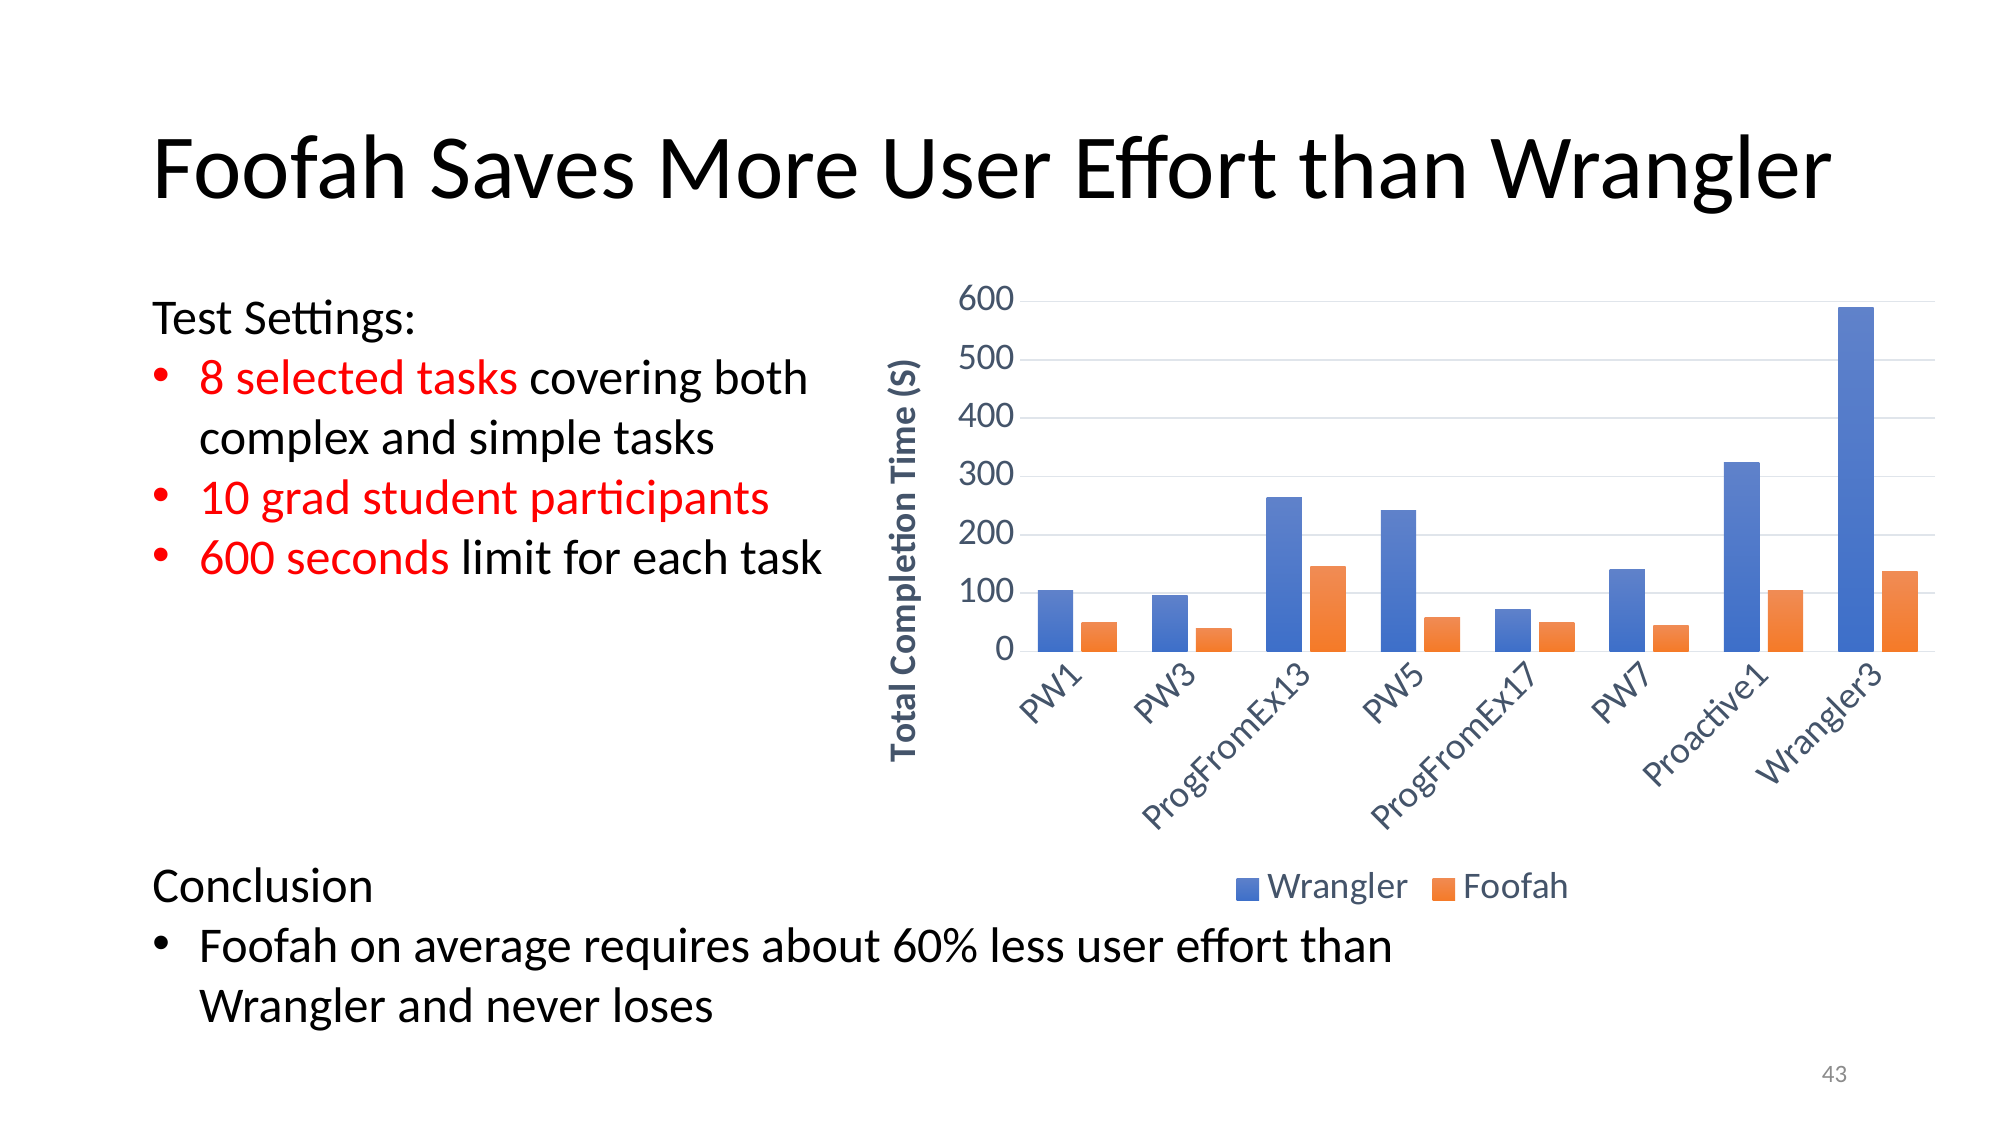

# Foofah Saves More User Effort than Wrangler

### Chart

| Category | Wrangler | Foofah |
|---|---|---|
| PW1 | 104.2 | 49.4 |
| PW3 | 96.4 | 38.6 |
| ProgFromEx13 | 263.6 | 145.8 |
| PW5 | 242.0 | 58.8 |
| ProgFromEx17 | 72.4 | 48.6 |
| PW7 | 141.0 | 44.4 |
| Proactive1 | 324.2 | 104.2 |
| Wrangler3 | 590.6 | 137.0 |
Test Settings:
8 selected tasks covering both complex and simple tasks
10 grad student participants
600 seconds limit for each task
Conclusion
Foofah on average requires about 60% less user effort than Wrangler and never loses
43